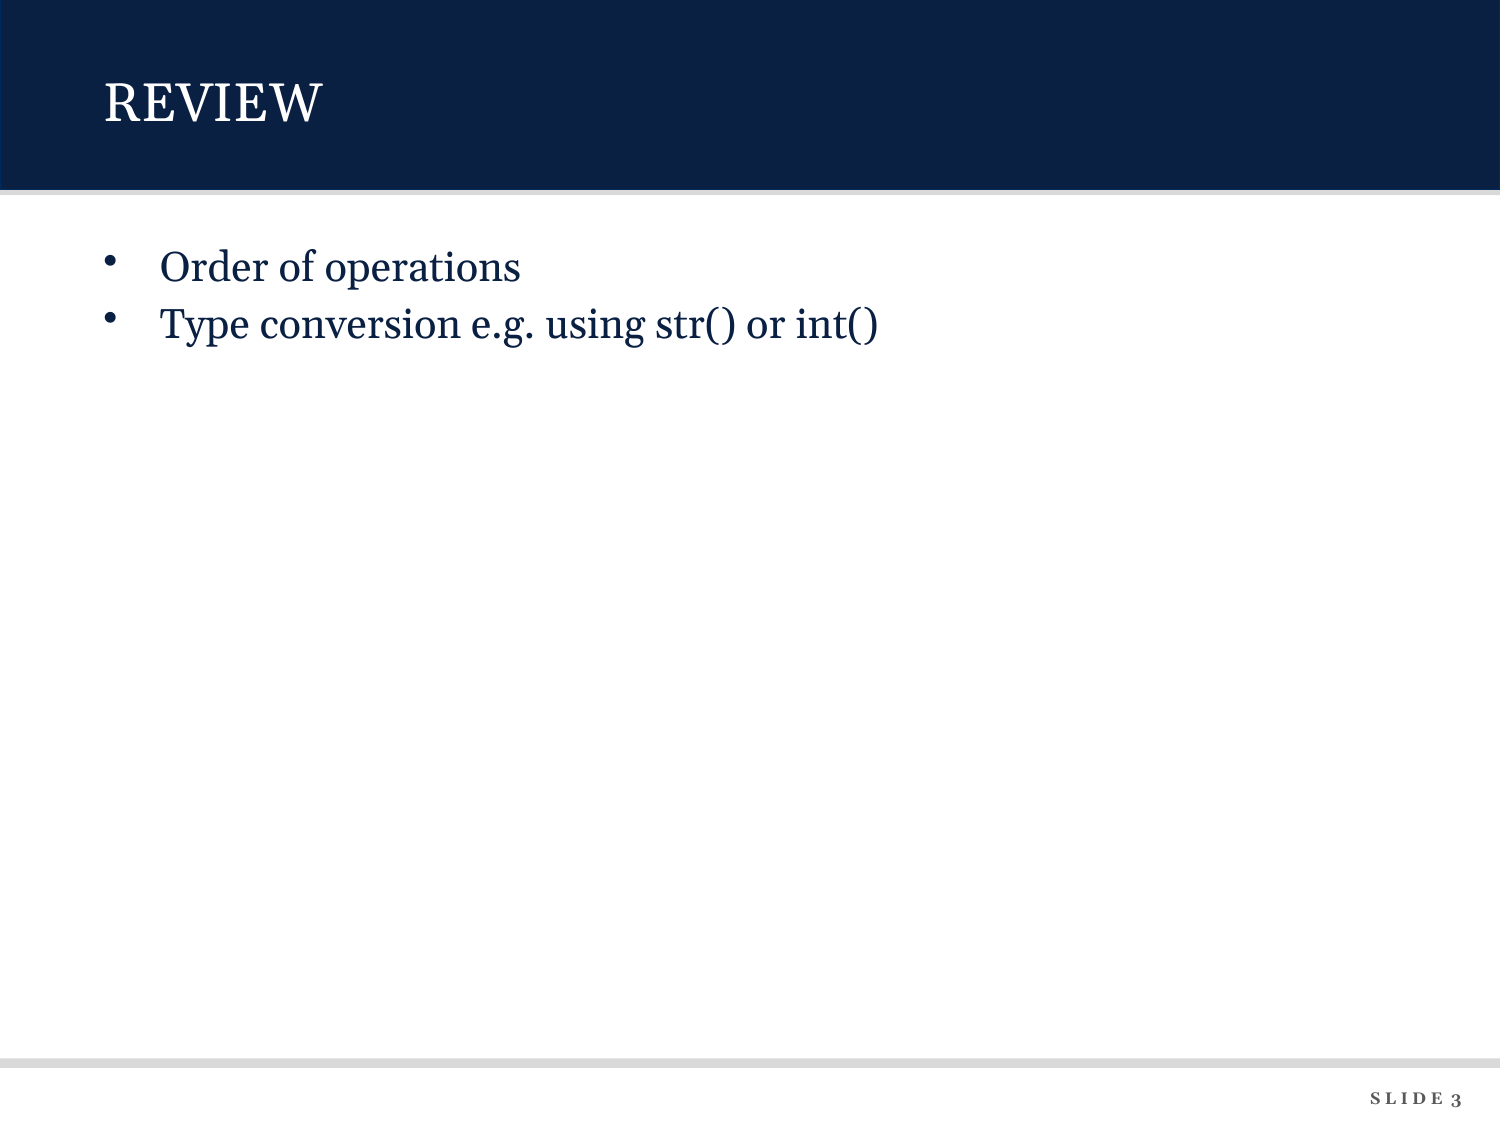

# REVIEW
Order of operations
Type conversion e.g. using str() or int()